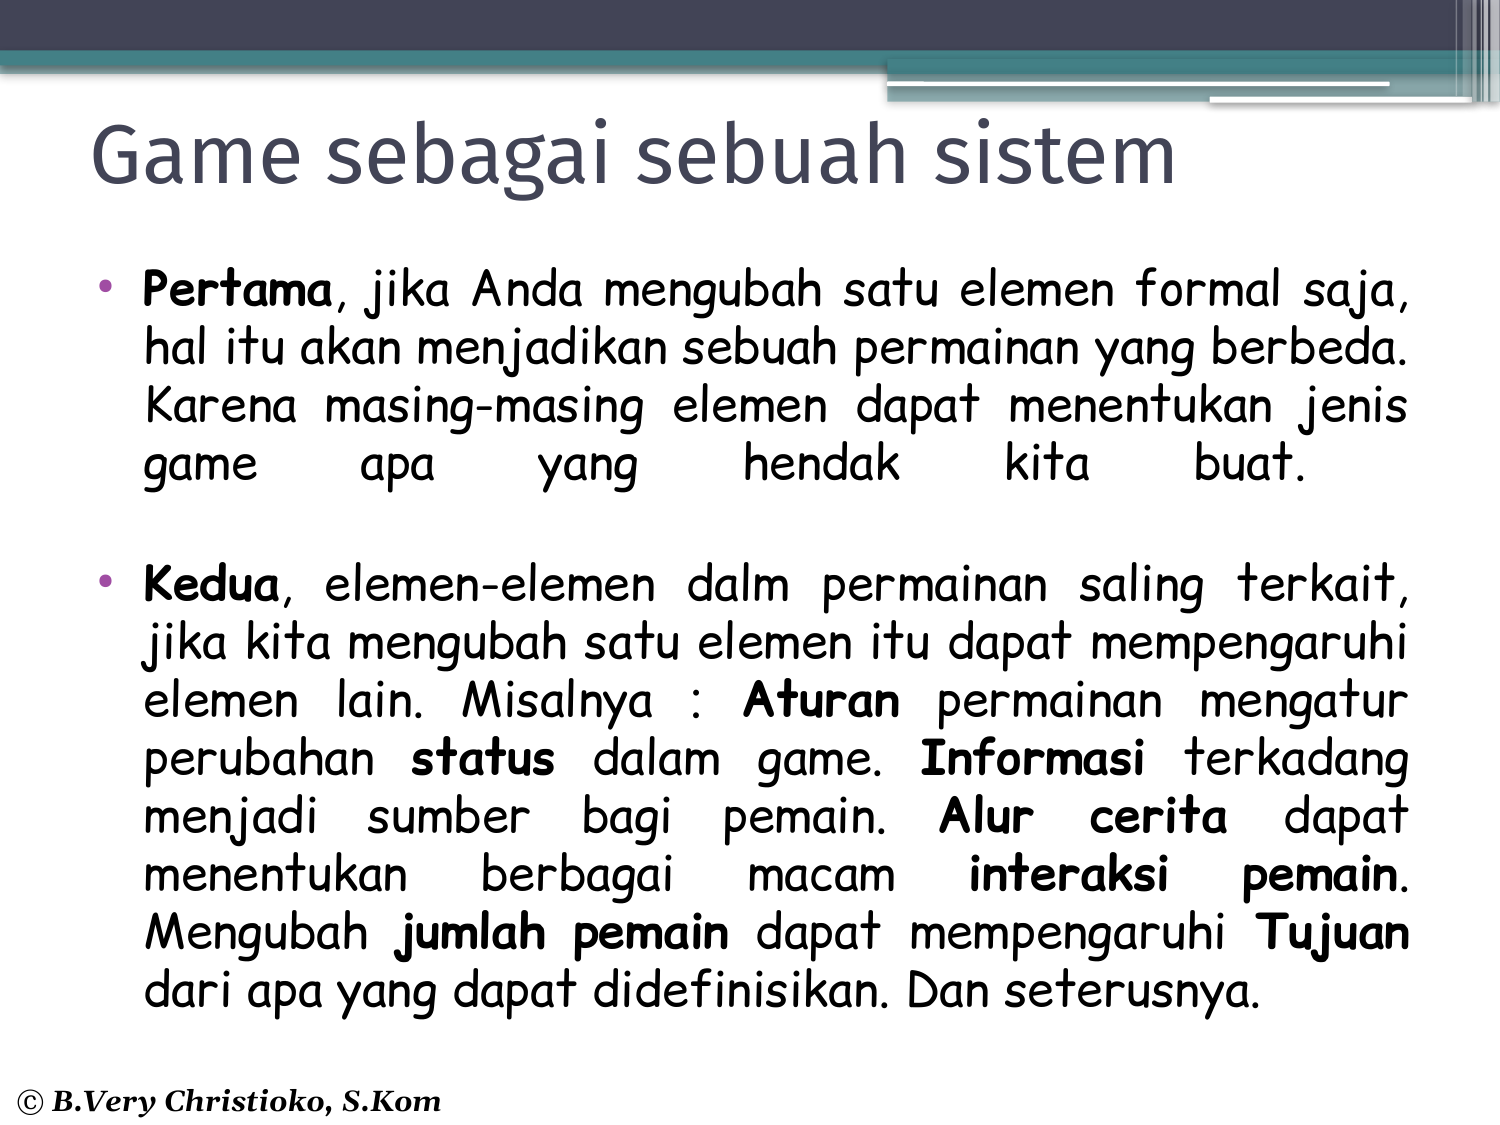

# Game sebagai sebuah sistem
Pertama, jika Anda mengubah satu elemen formal saja, hal itu akan menjadikan sebuah permainan yang berbeda. Karena masing-masing elemen dapat menentukan jenis game apa yang hendak kita buat.
Kedua, elemen-elemen dalm permainan saling terkait, jika kita mengubah satu elemen itu dapat mempengaruhi elemen lain. Misalnya : Aturan permainan mengatur perubahan status dalam game. Informasi terkadang menjadi sumber bagi pemain. Alur cerita dapat menentukan berbagai macam interaksi pemain. Mengubah jumlah pemain dapat mempengaruhi Tujuan dari apa yang dapat didefinisikan. Dan seterusnya.
© B.Very Christioko, S.Kom